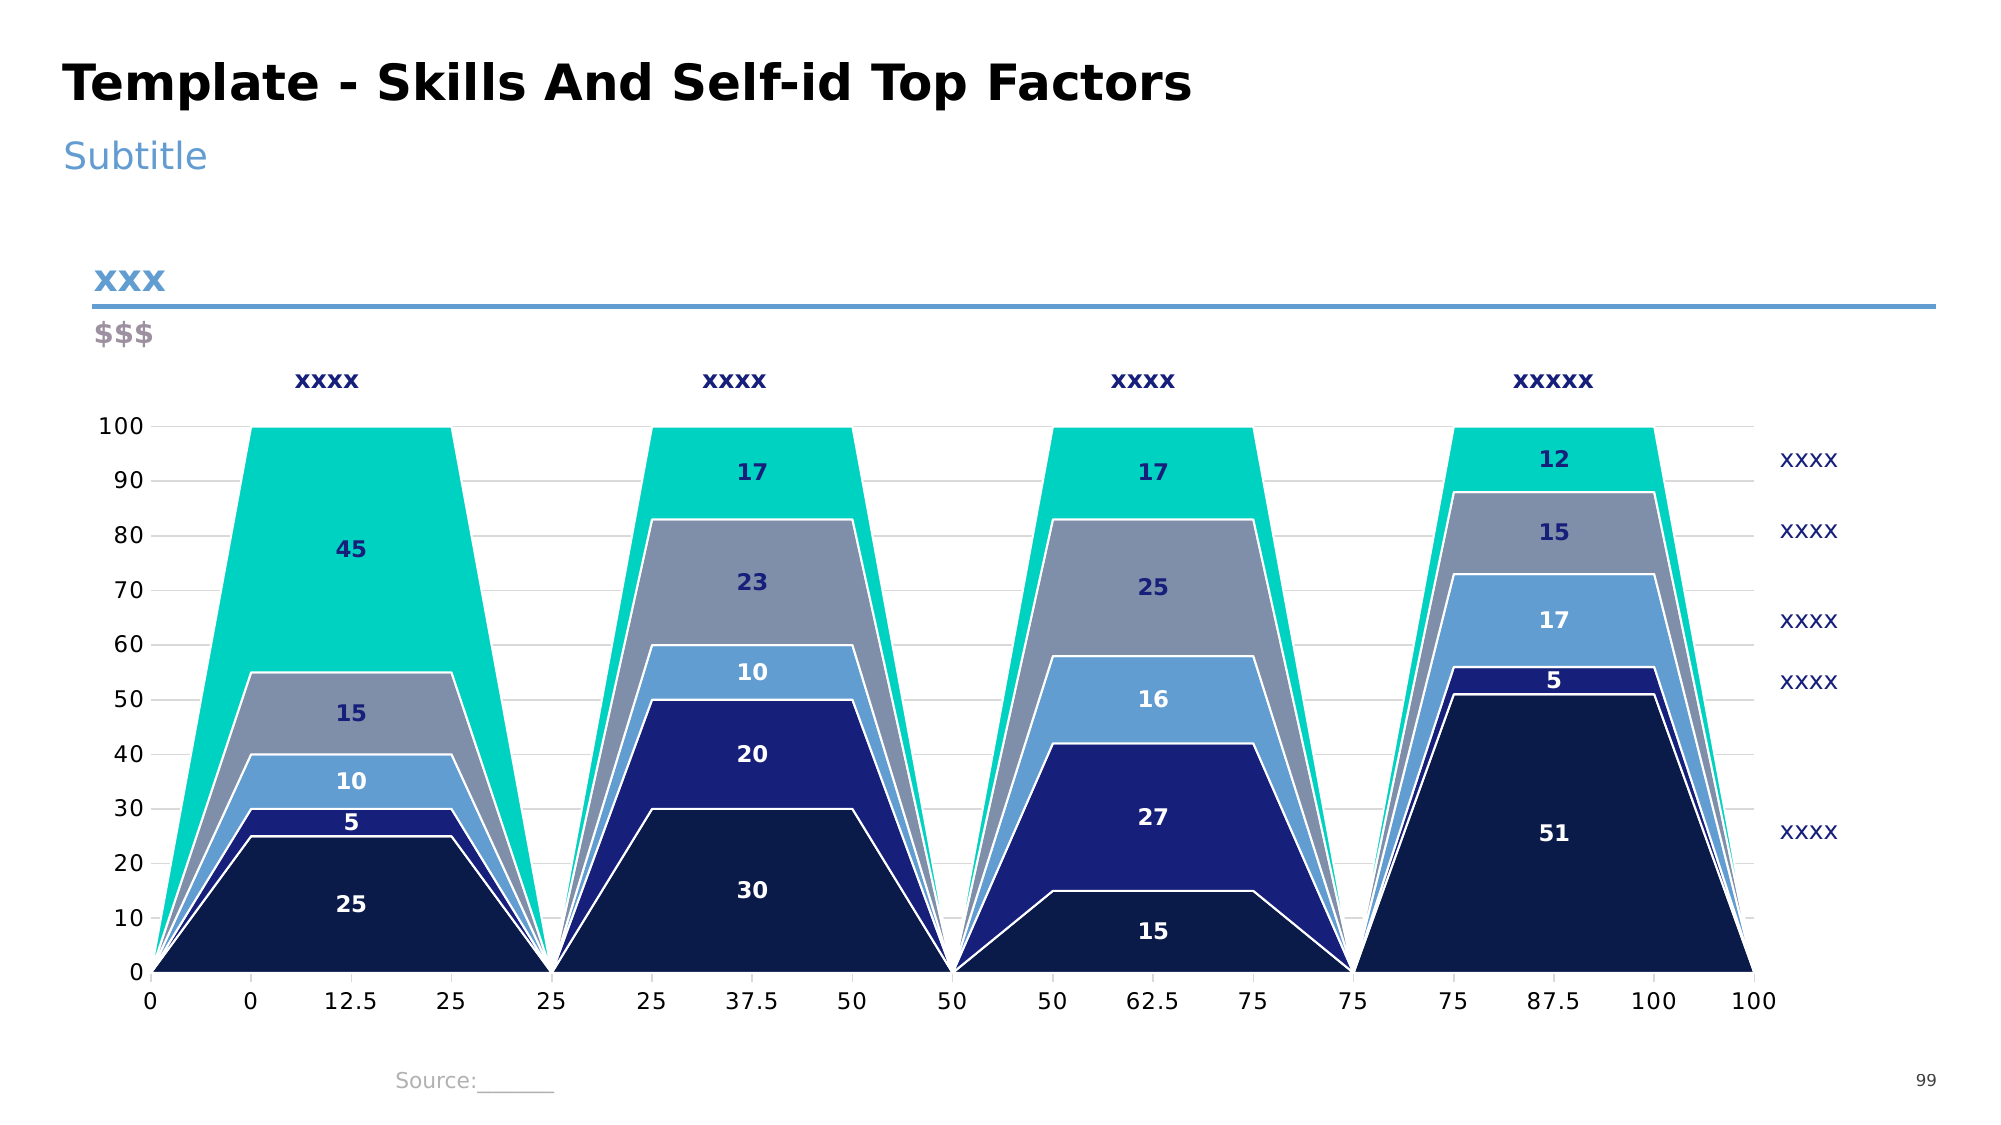

# Template - Skills And Self-id Top Factors
Subtitle
xxx
$$$
xxxx
xxxx
xxxx
xxxxx

### Chart

| Category | STATISTICS | PROGRAMMING | MATH/OR | ML/BIG DATA | BUSINESS |
|---|---|---|---|---|---|
| 0 | 0.0 | 0.0 | 0.0 | 0.0 | 0.0 |
| 0 | 25.0 | 5.0 | 10.0 | 15.0 | 45.0 |
| 12.5 | 25.0 | 5.0 | 10.0 | 15.0 | 45.0 |
| 25 | 25.0 | 5.0 | 10.0 | 15.0 | 45.0 |
| 25 | 0.0 | 0.0 | 0.0 | 0.0 | 0.0 |
| 25 | 30.0 | 20.0 | 10.0 | 23.0 | 17.0 |
| 37.5 | 30.0 | 20.0 | 10.0 | 23.0 | 17.0 |
| 50 | 30.0 | 20.0 | 10.0 | 23.0 | 17.0 |
| 50 | 0.0 | 0.0 | 0.0 | 0.0 | 0.0 |
| 50 | 15.0 | 27.0 | 16.0 | 25.0 | 17.0 |
| 62.5 | 15.0 | 27.0 | 16.0 | 25.0 | 17.0 |
| 75 | 15.0 | 27.0 | 16.0 | 25.0 | 17.0 |
| 75 | 0.0 | 0.0 | 0.0 | 0.0 | 0.0 |
| 75 | 51.0 | 5.0 | 17.0 | 15.0 | 12.0 |
| 87.5 | 51.0 | 5.0 | 17.0 | 15.0 | 12.0 |
| 100 | 51.0 | 5.0 | 17.0 | 15.0 | 12.0 |
| 100 | 0.0 | 0.0 | 0.0 | 0.0 | 0.0 |
xxxx
xxxx
xxxx
xxxx
xxxx
Source:_______